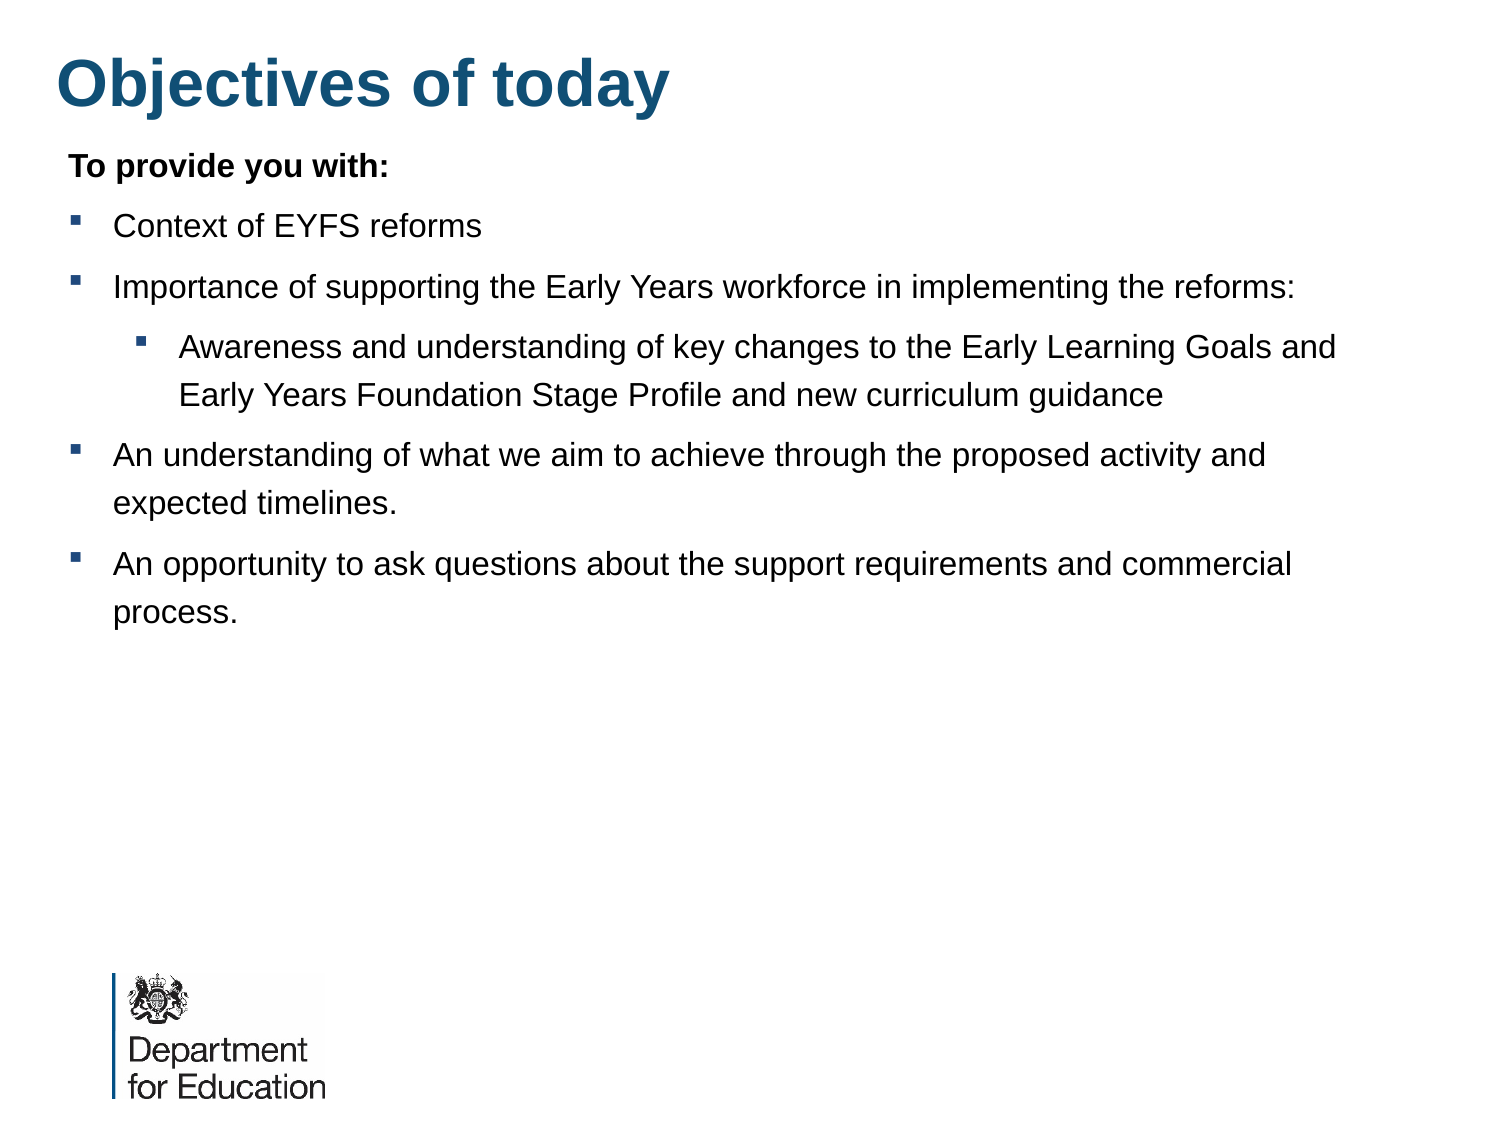

Objectives of today
To provide you with:
Context of EYFS reforms
Importance of supporting the Early Years workforce in implementing the reforms:
Awareness and understanding of key changes to the Early Learning Goals and Early Years Foundation Stage Profile and new curriculum guidance
An understanding of what we aim to achieve through the proposed activity and expected timelines.
An opportunity to ask questions about the support requirements and commercial process.